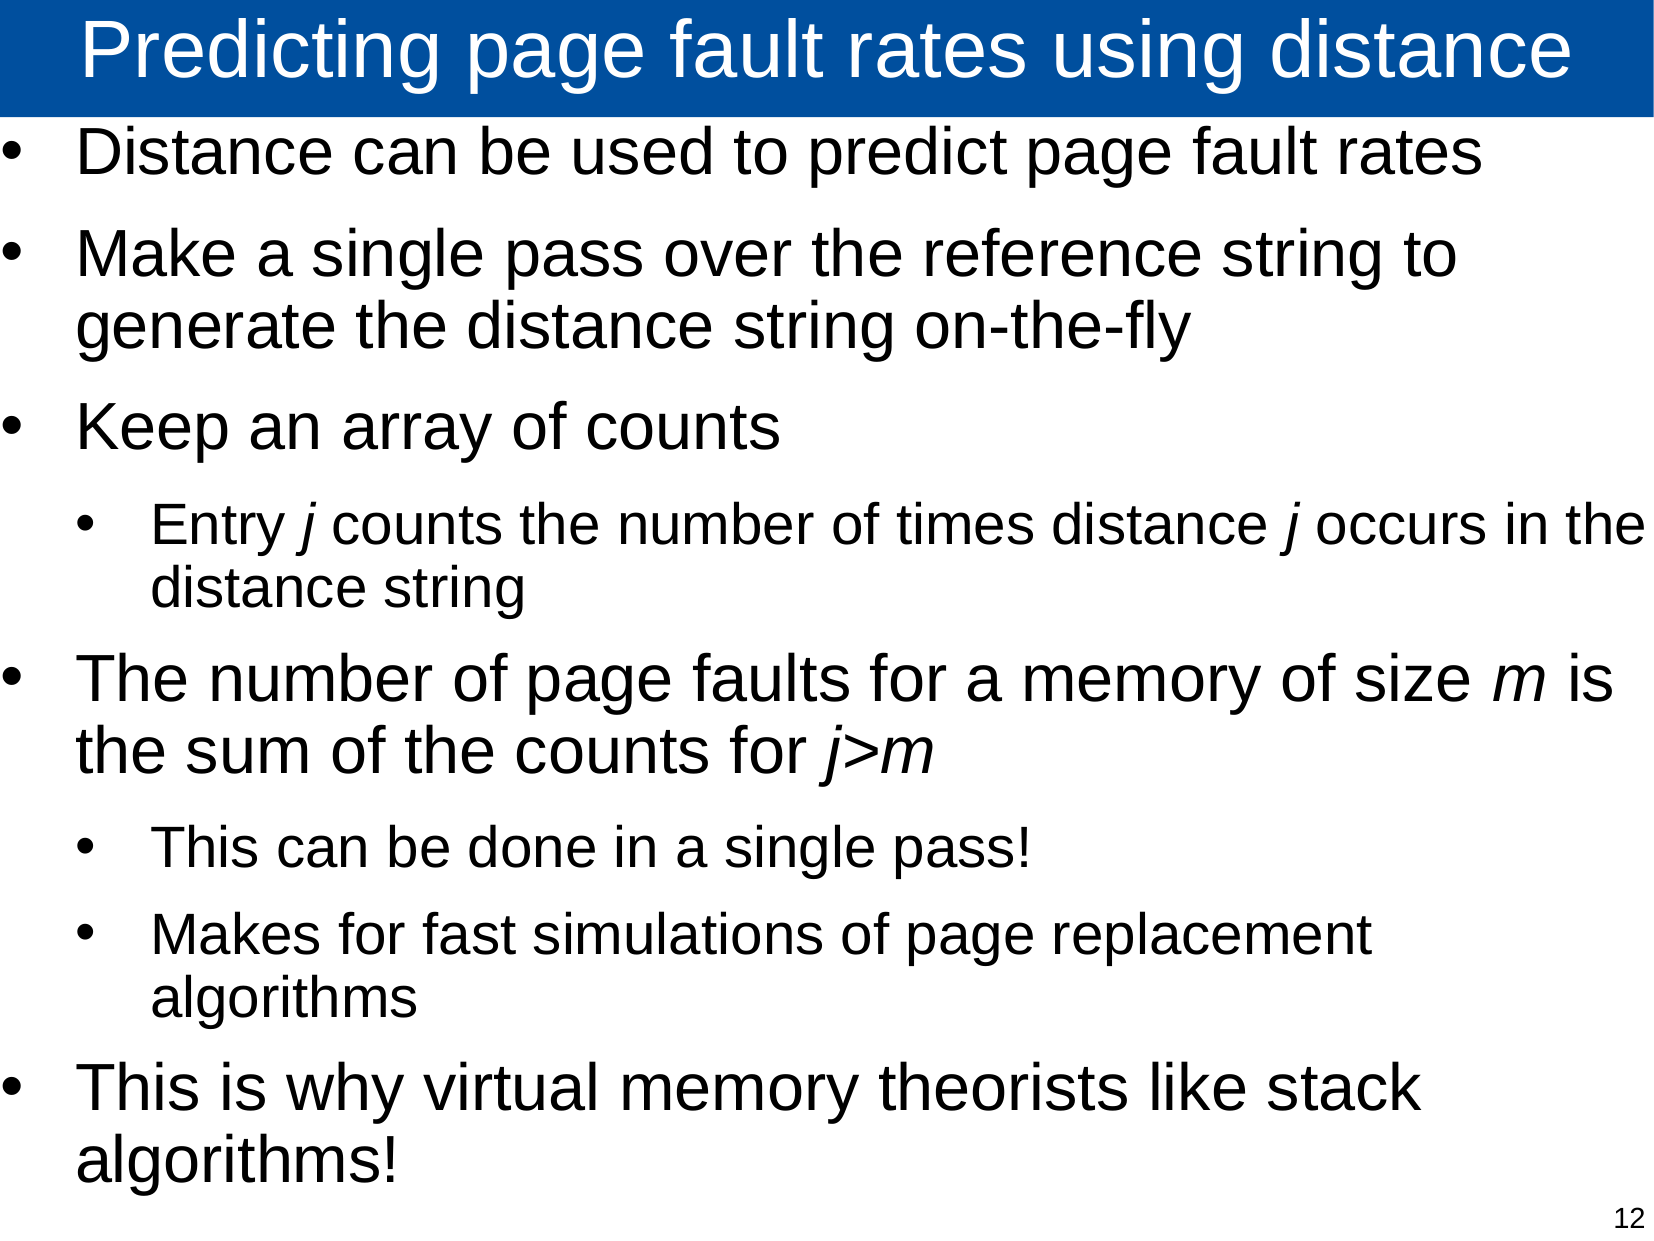

# Predicting page fault rates using distance
Distance can be used to predict page fault rates
Make a single pass over the reference string to generate the distance string on-the-fly
Keep an array of counts
Entry j counts the number of times distance j occurs in the distance string
The number of page faults for a memory of size m is the sum of the counts for j>m
This can be done in a single pass!
Makes for fast simulations of page replacement algorithms
This is why virtual memory theorists like stack algorithms!
CS 1550 – Operating Systems – Sherif Khattab
12